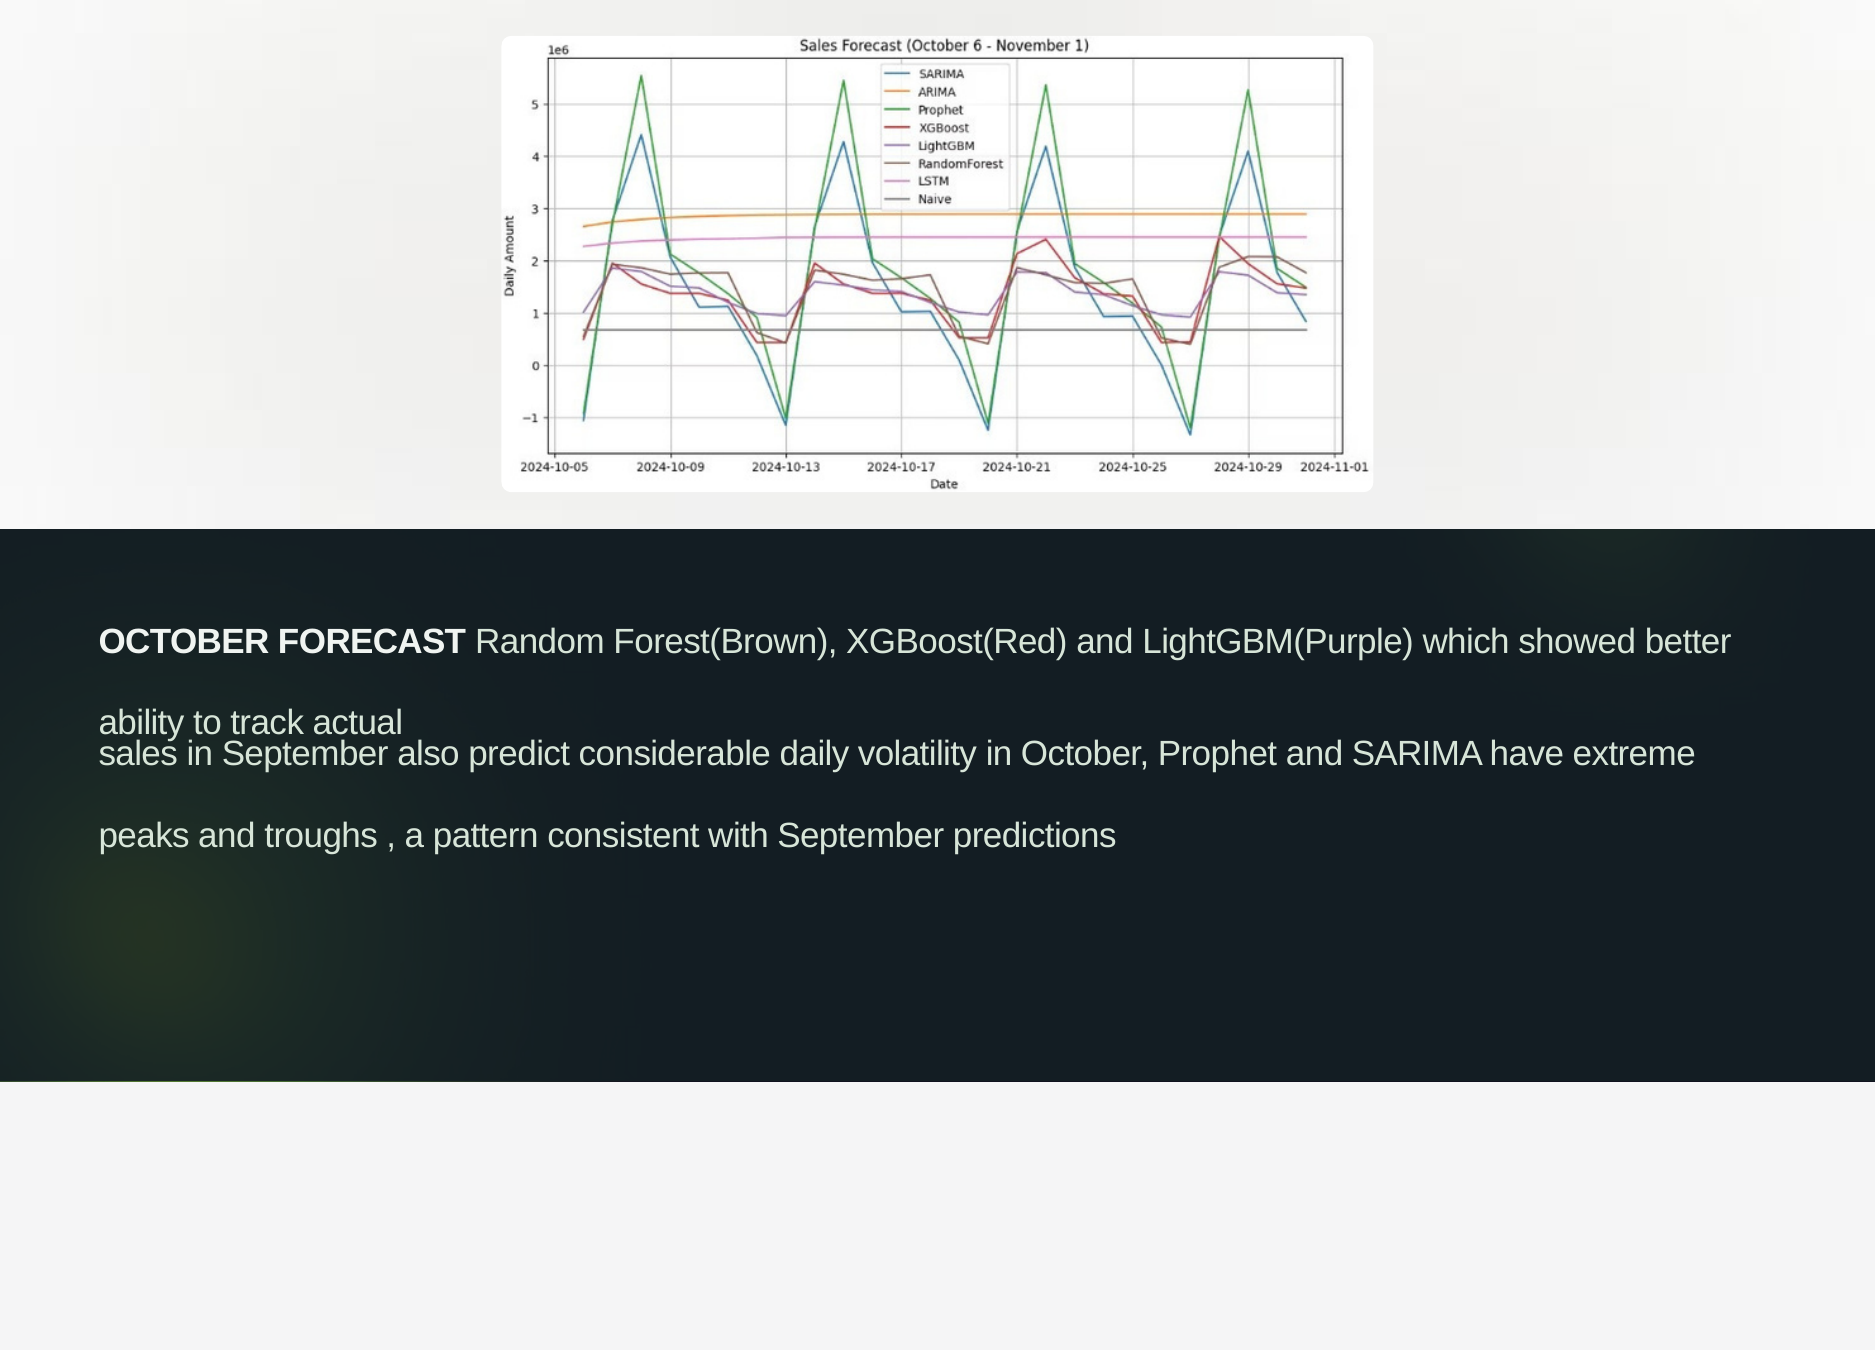

OCTOBER FORECAST Random Forest(Brown), XGBoost(Red) and LightGBM(Purple) which showed better ability to track actual
sales in September also predict considerable daily volatility in October, Prophet and SARIMA have extreme
peaks and troughs , a pattern consistent with September predictions